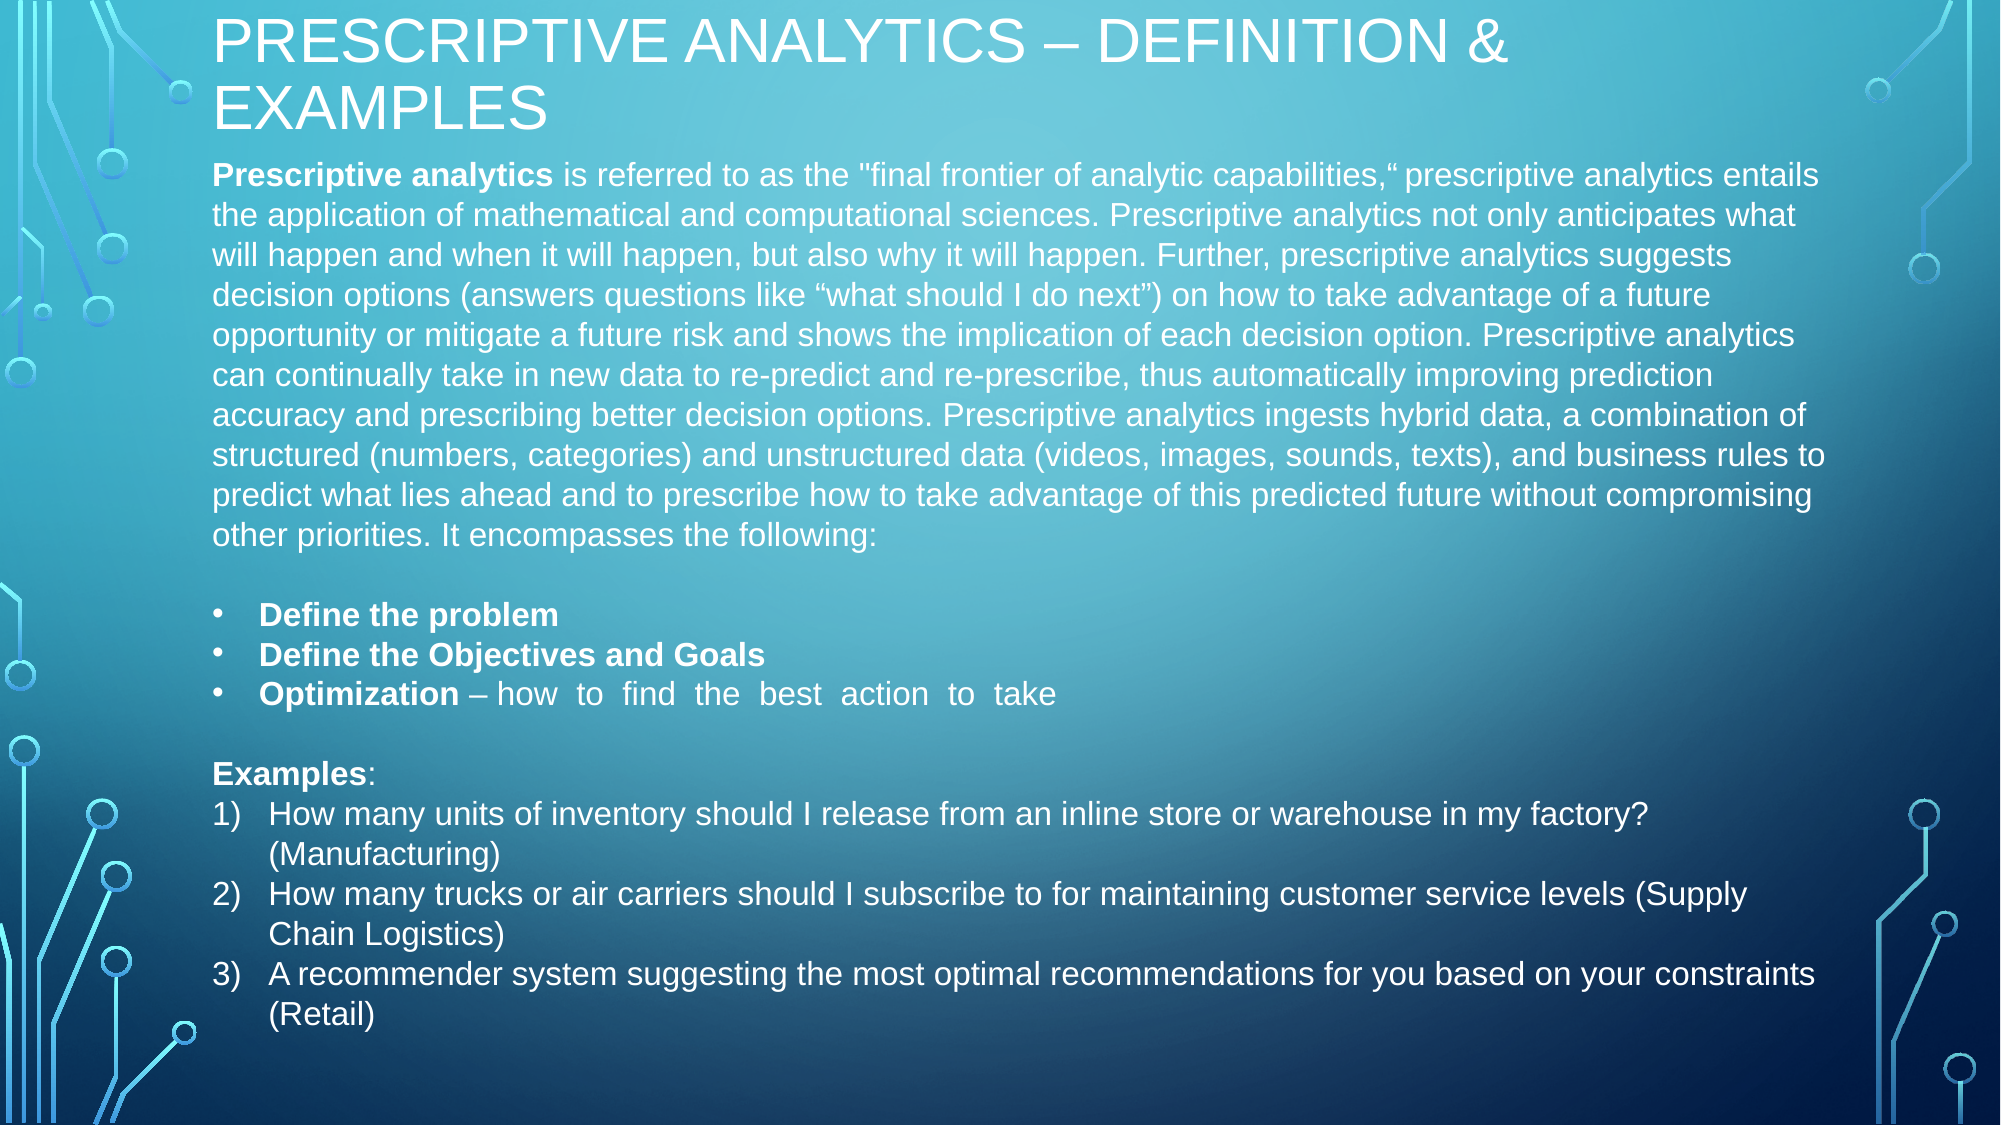

# PRESCRIPTIVE ANALYTICS – DEFINITION & EXAMPLES
Prescriptive analytics is referred to as the "final frontier of analytic capabilities,“ prescriptive analytics entails the application of mathematical and computational sciences. Prescriptive analytics not only anticipates what will happen and when it will happen, but also why it will happen. Further, prescriptive analytics suggests decision options (answers questions like “what should I do next”) on how to take advantage of a future opportunity or mitigate a future risk and shows the implication of each decision option. Prescriptive analytics can continually take in new data to re-predict and re-prescribe, thus automatically improving prediction accuracy and prescribing better decision options. Prescriptive analytics ingests hybrid data, a combination of structured (numbers, categories) and unstructured data (videos, images, sounds, texts), and business rules to predict what lies ahead and to prescribe how to take advantage of this predicted future without compromising other priorities. It encompasses the following:

Define the problem
Define the Objectives and Goals
Optimization – how  to  find  the  best  action  to  take

Examples:
How many units of inventory should I release from an inline store or warehouse in my factory? (Manufacturing)
How many trucks or air carriers should I subscribe to for maintaining customer service levels (Supply Chain Logistics)
A recommender system suggesting the most optimal recommendations for you based on your constraints (Retail)